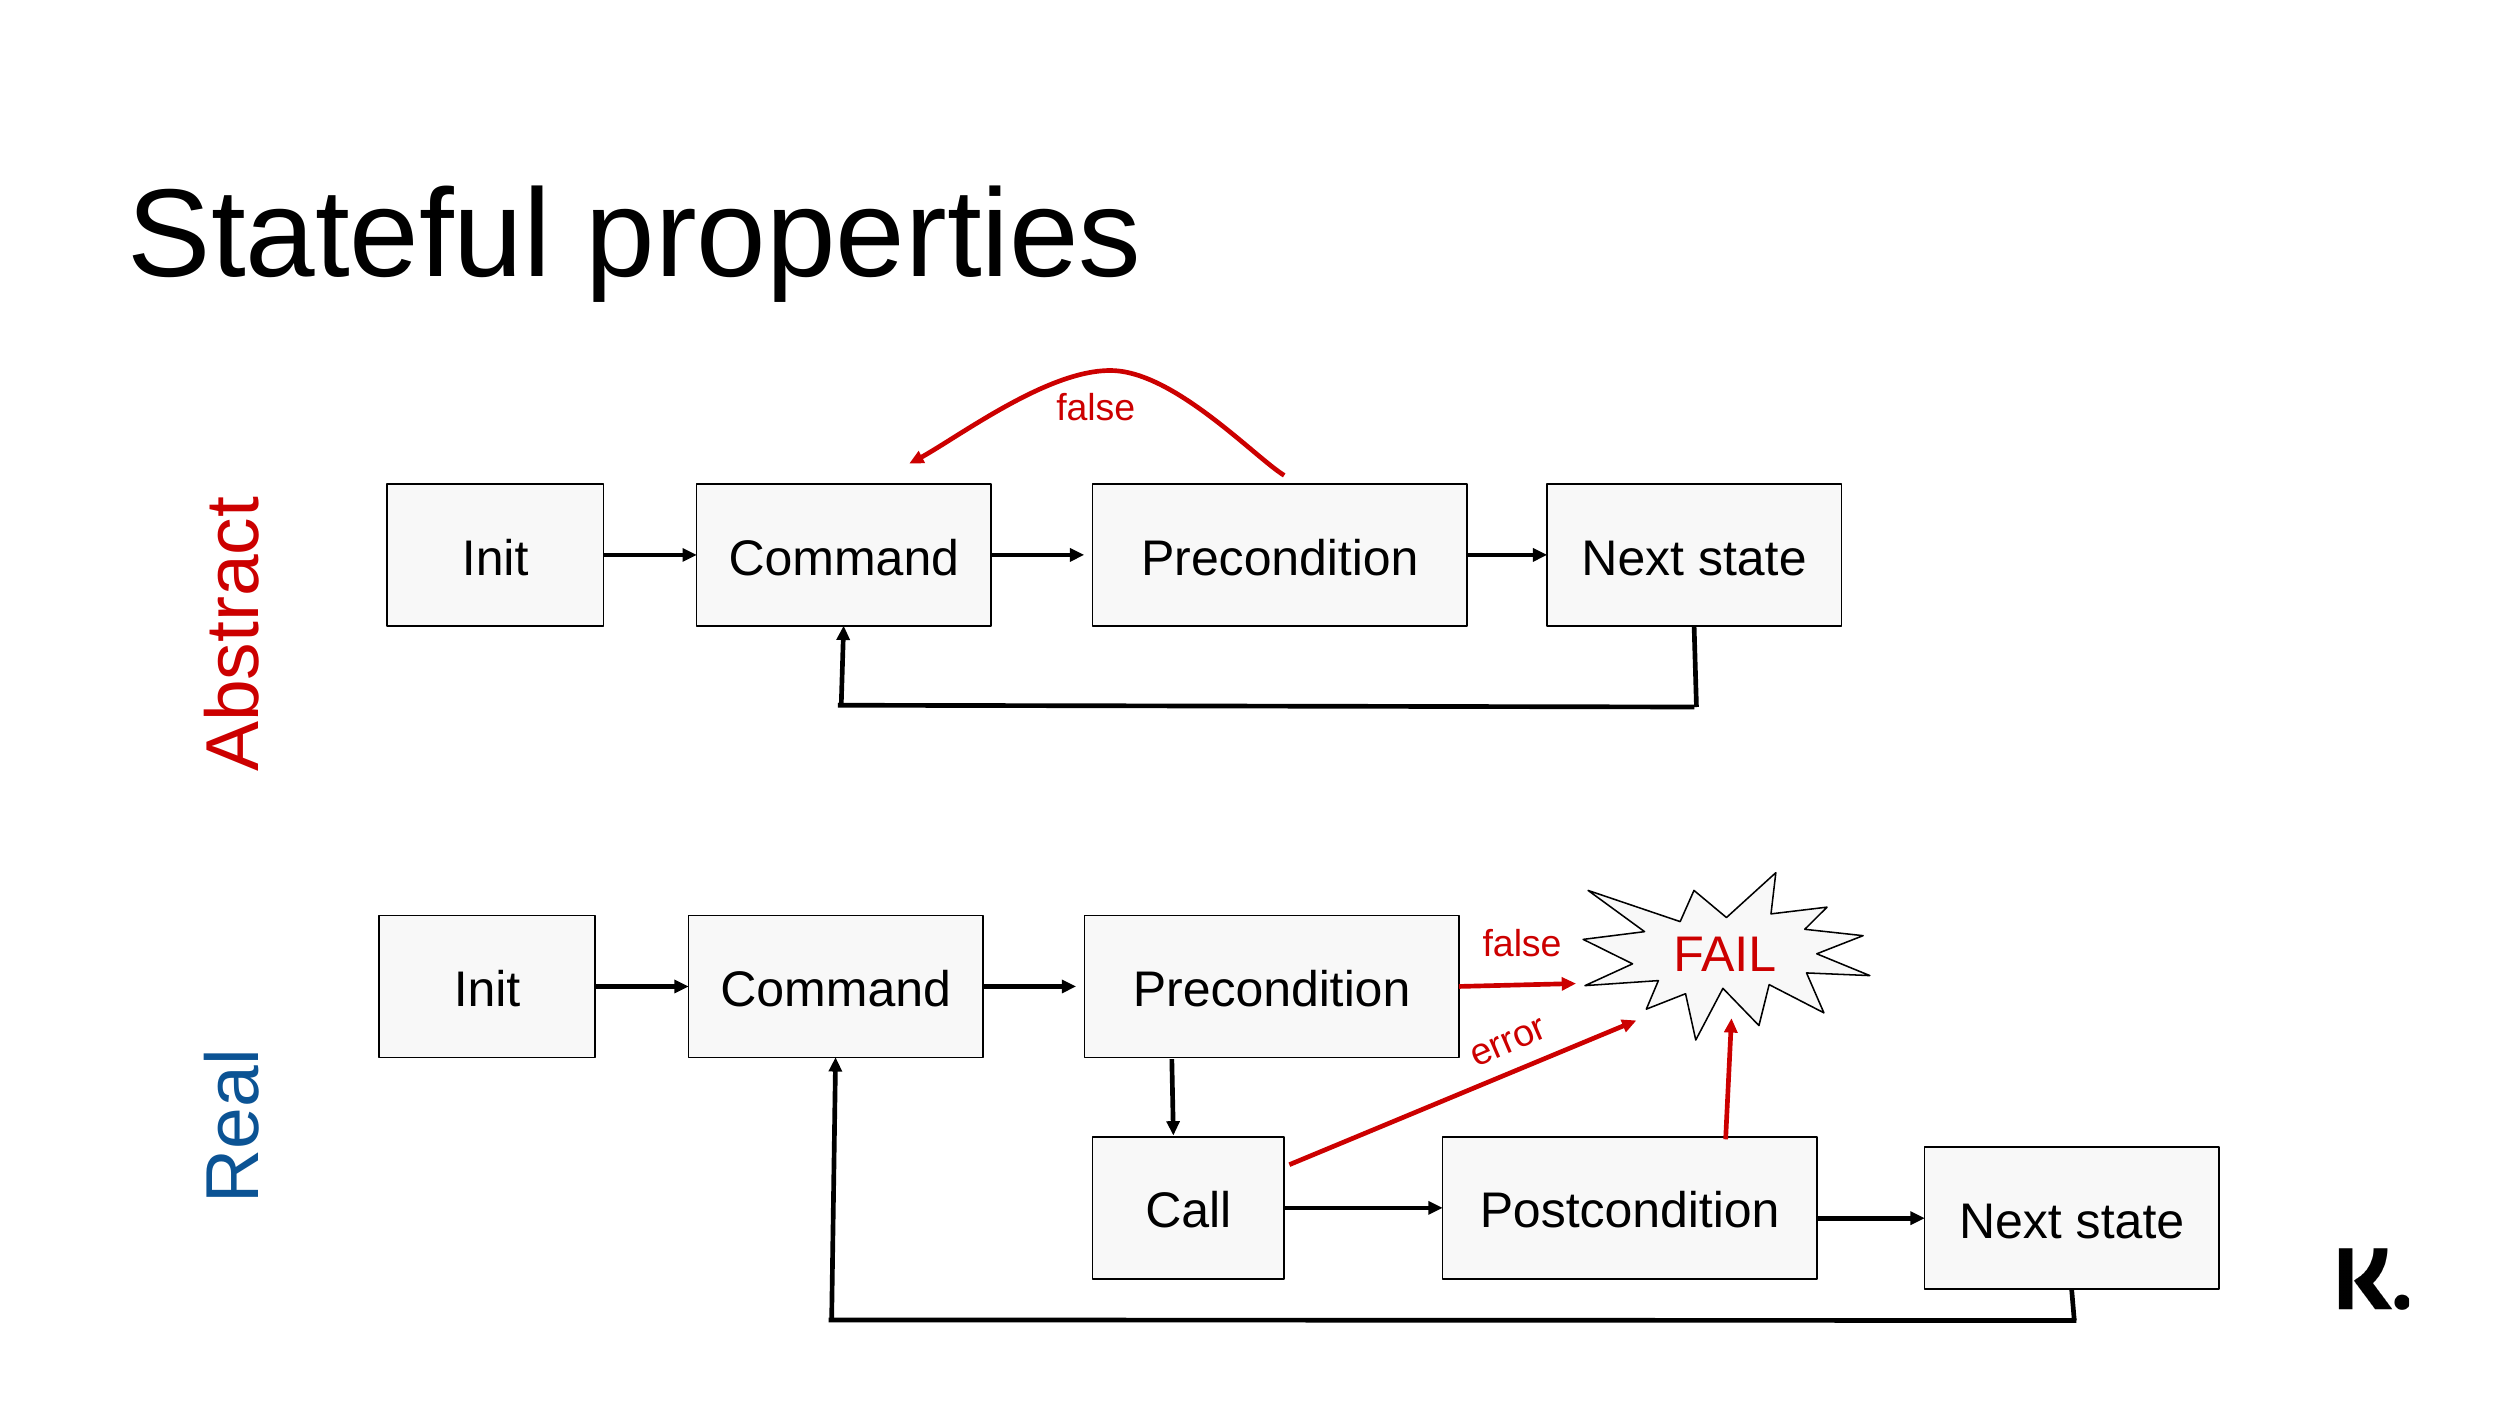

# Stateful properties
false

Command
Precondition
Init
Next state
Abstract
FAIL
false
Command
Precondition
Init
error
Real
Postcondition
Call
Next state